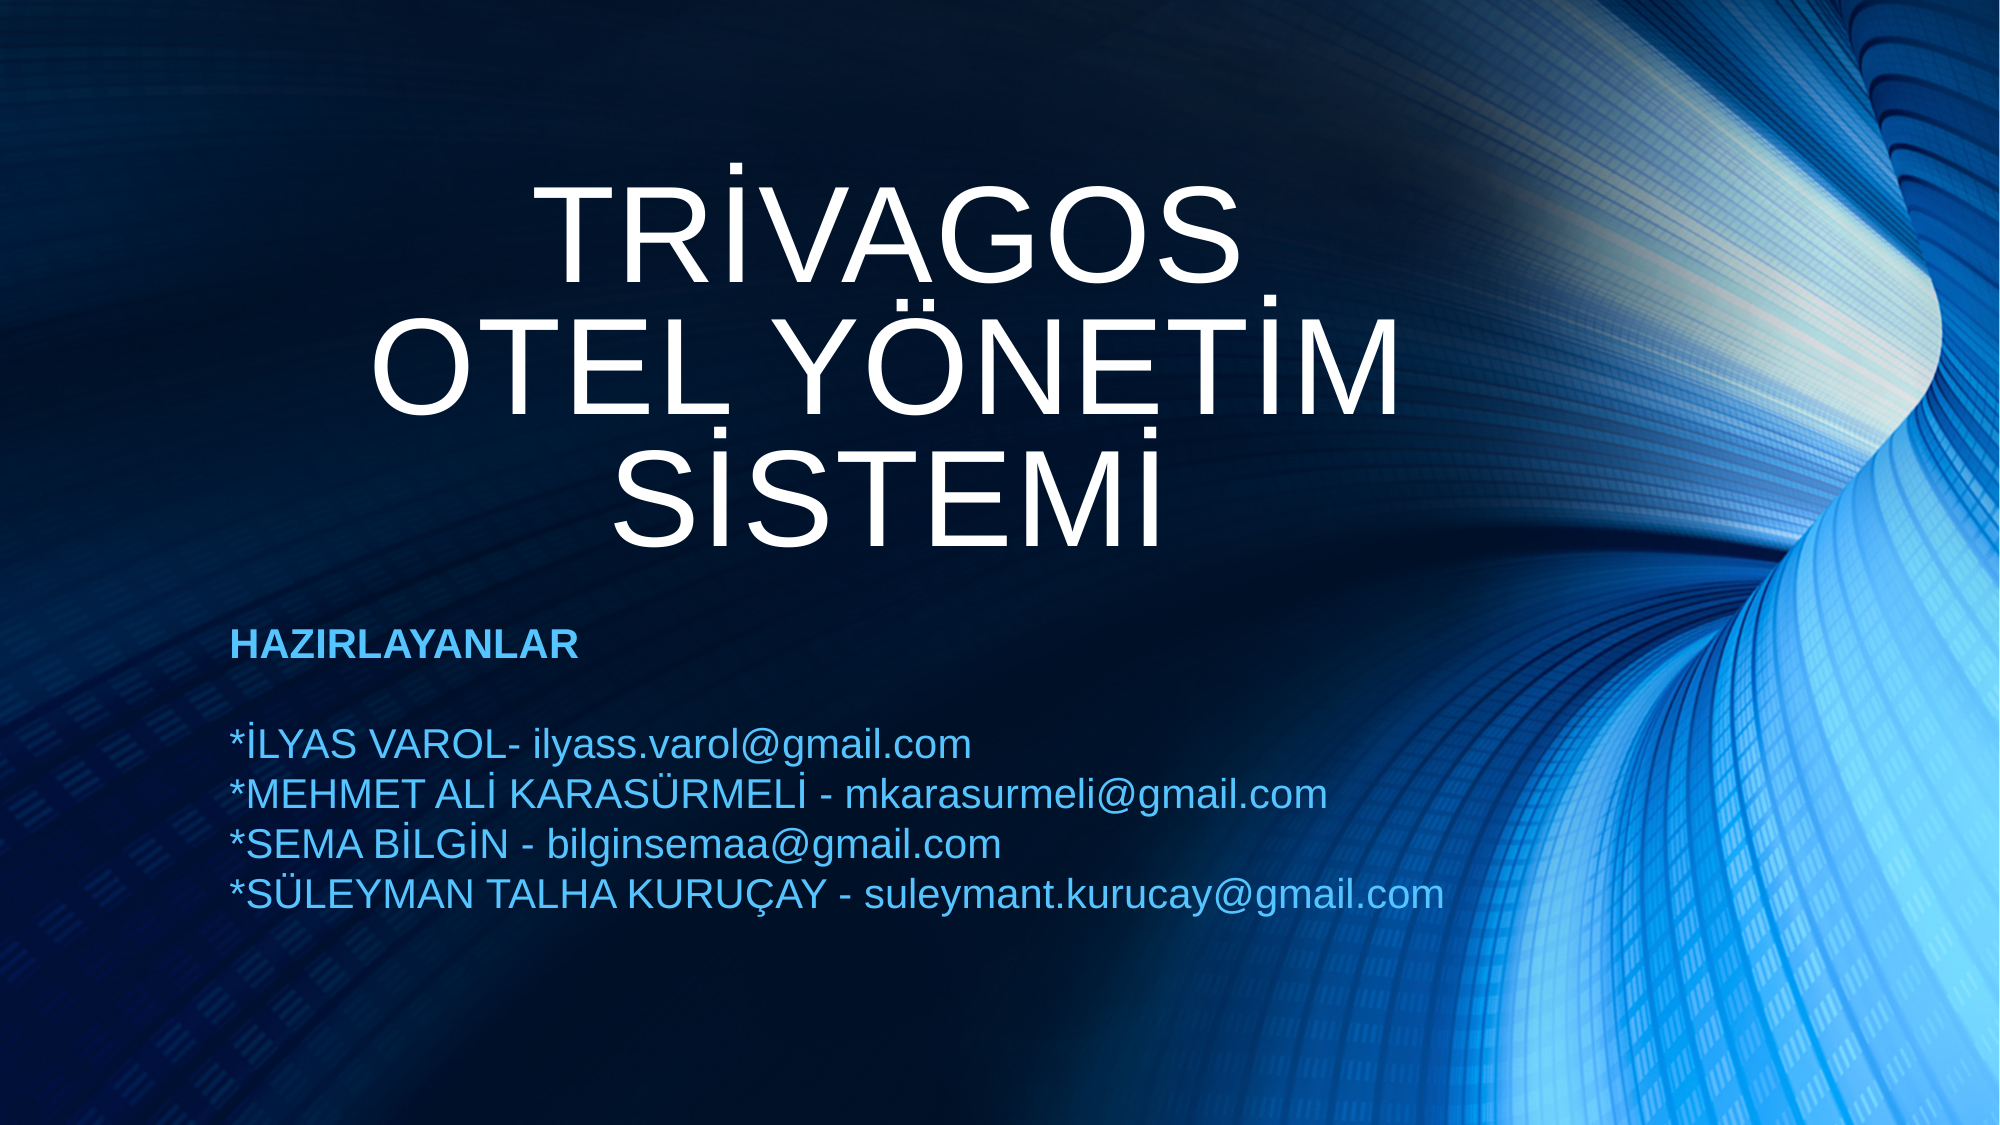

# TRİVAGOS OTEL YÖNETİM SİSTEMİ
HAZIRLAYANLAR

*İLYAS VAROL- ilyass.varol@gmail.com
*MEHMET ALİ KARASÜRMELİ - mkarasurmeli@gmail.com
*SEMA BİLGİN - bilginsemaa@gmail.com
*SÜLEYMAN TALHA KURUÇAY - suleymant.kurucay@gmail.com